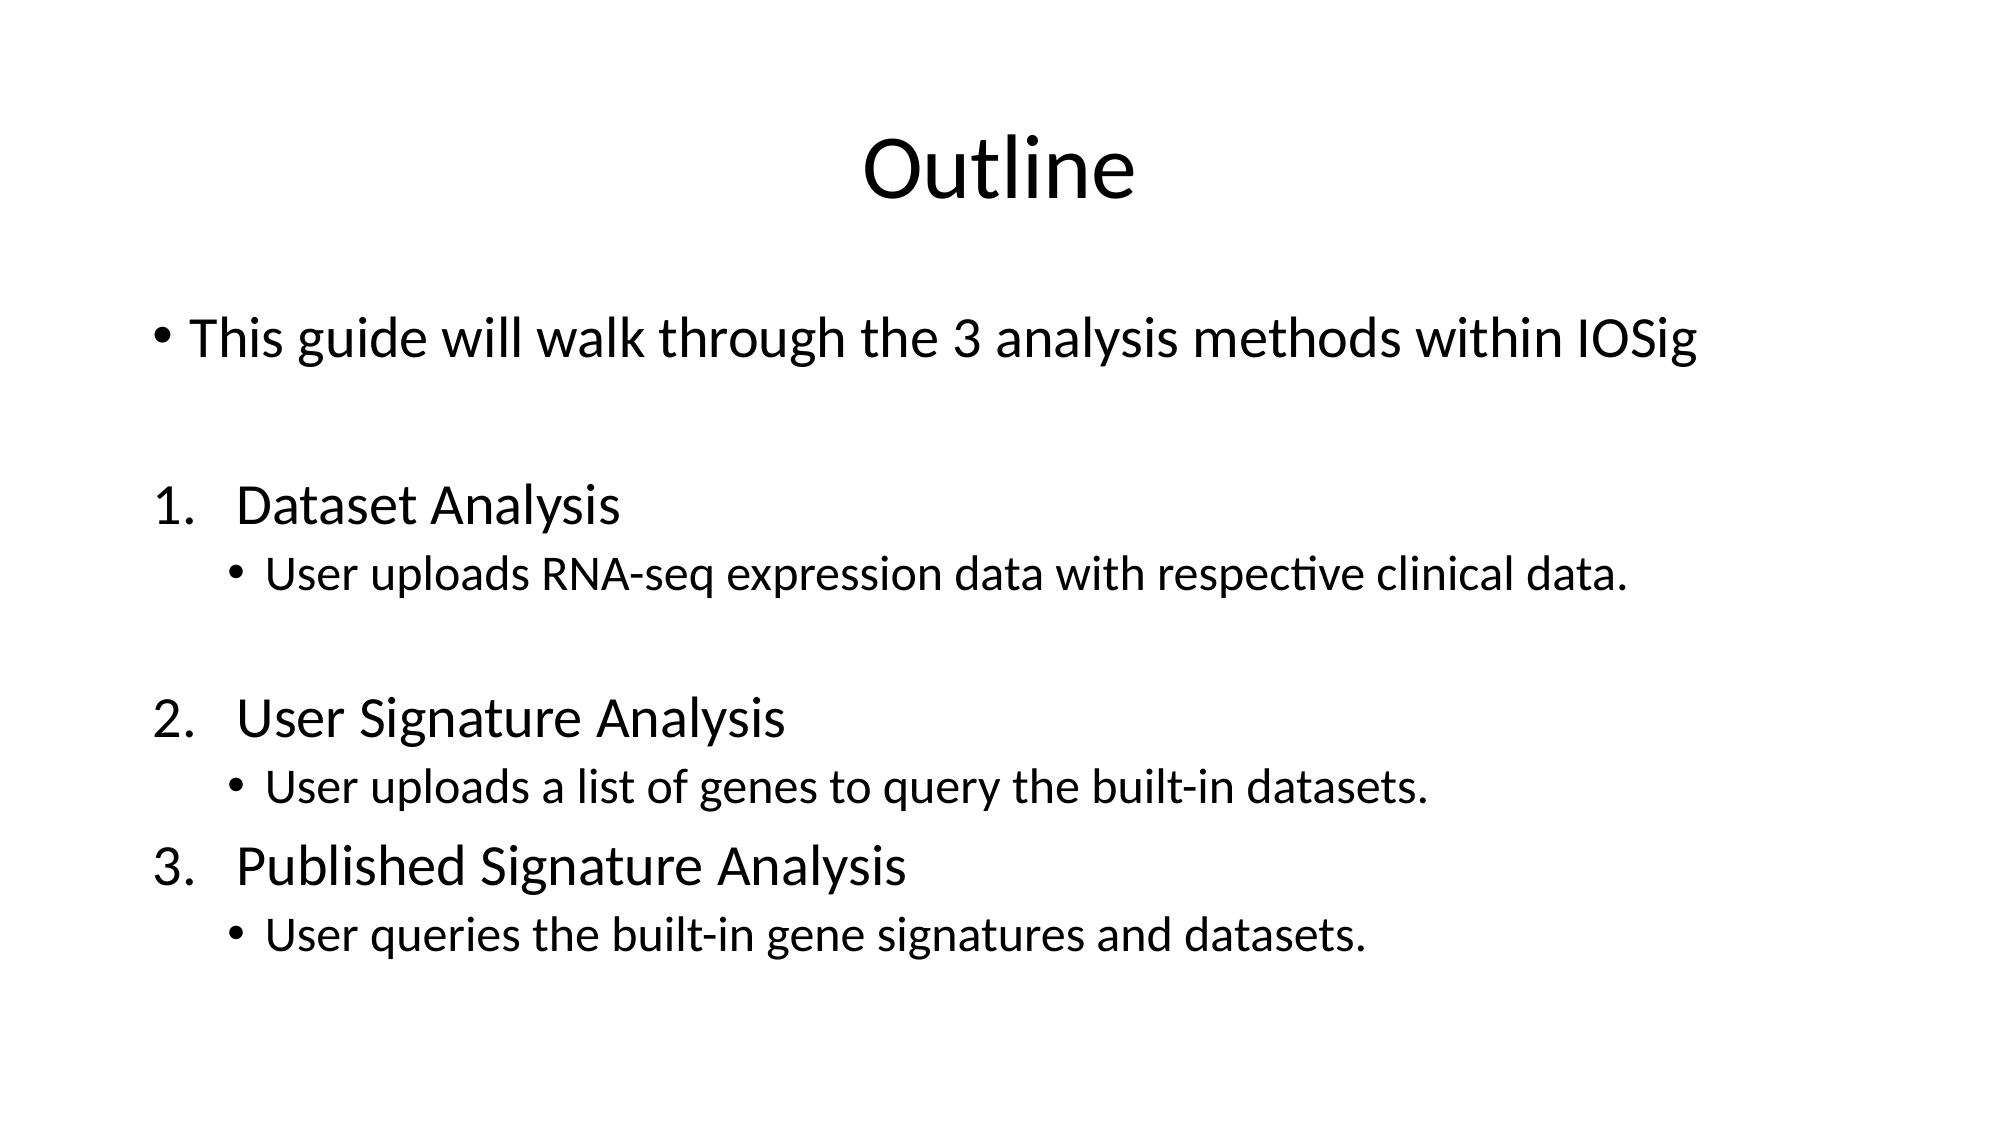

# Outline
This guide will walk through the 3 analysis methods within IOSig

Dataset Analysis
User uploads RNA-seq expression data with respective clinical data.

User Signature Analysis
User uploads a list of genes to query the built-in datasets.
Published Signature Analysis
User queries the built-in gene signatures and datasets.